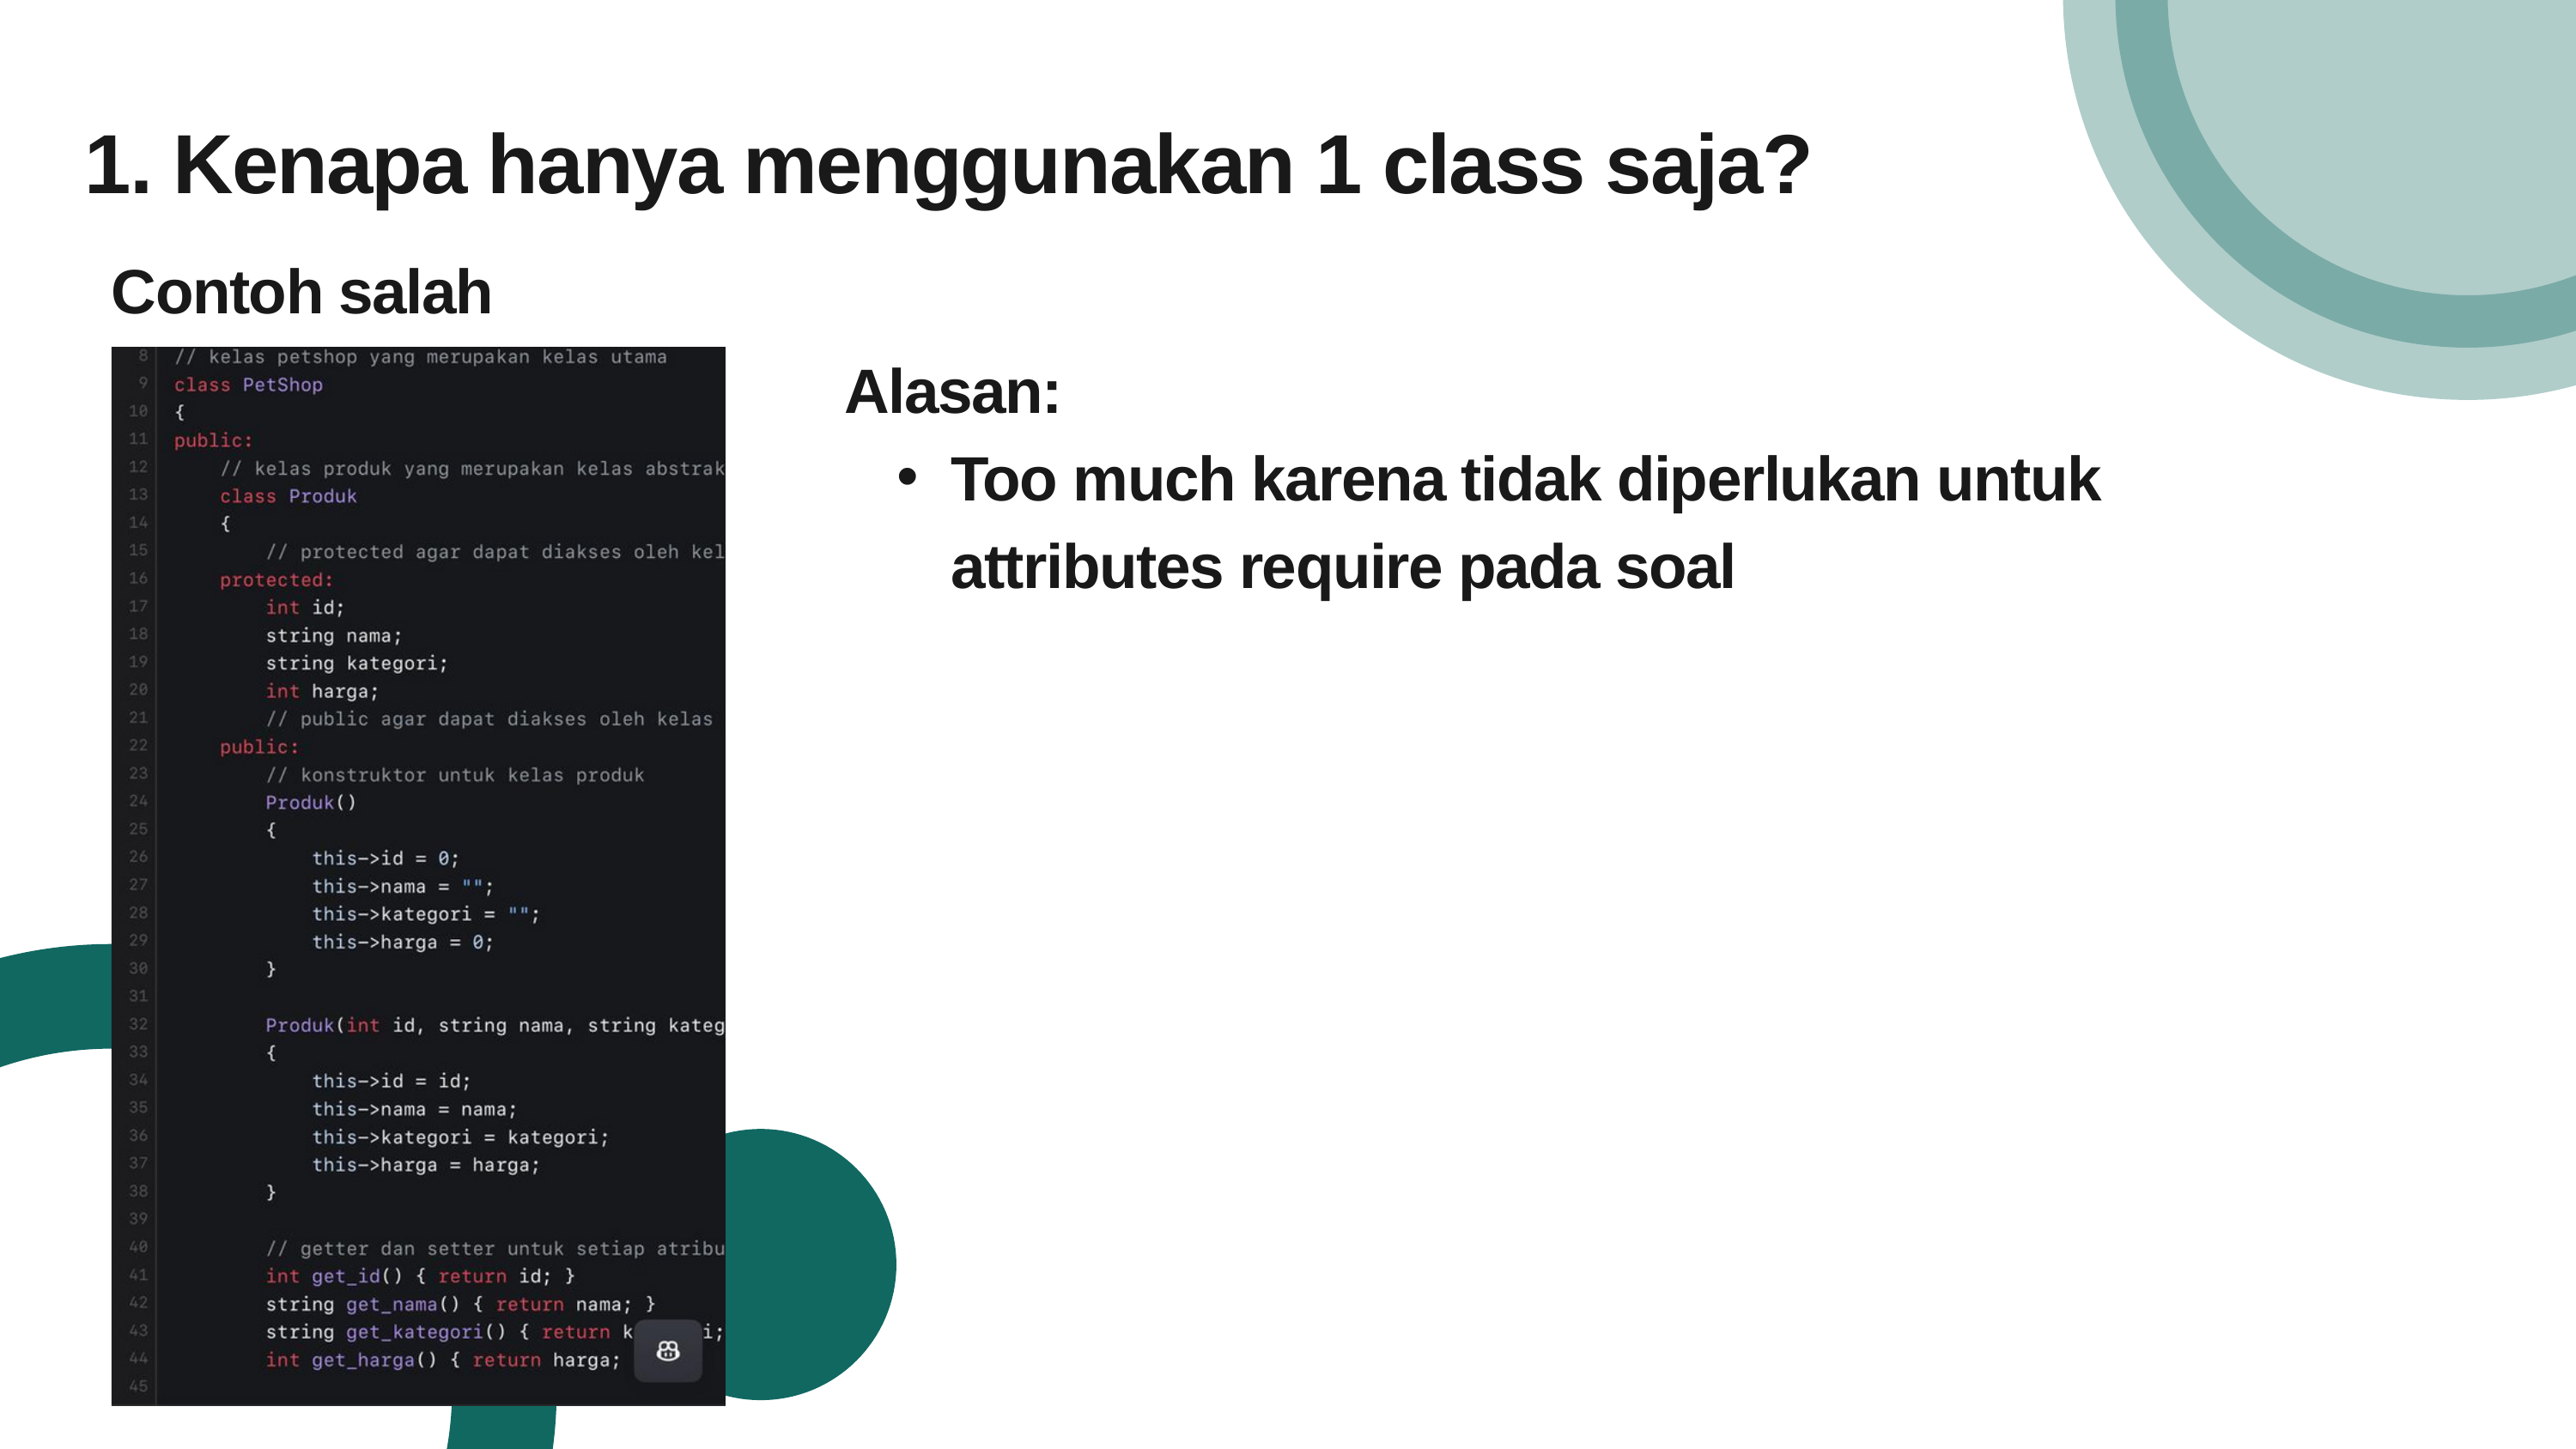

1. Kenapa hanya menggunakan 1 class saja?
Contoh salah
Alasan:
Too much karena tidak diperlukan untuk attributes require pada soal